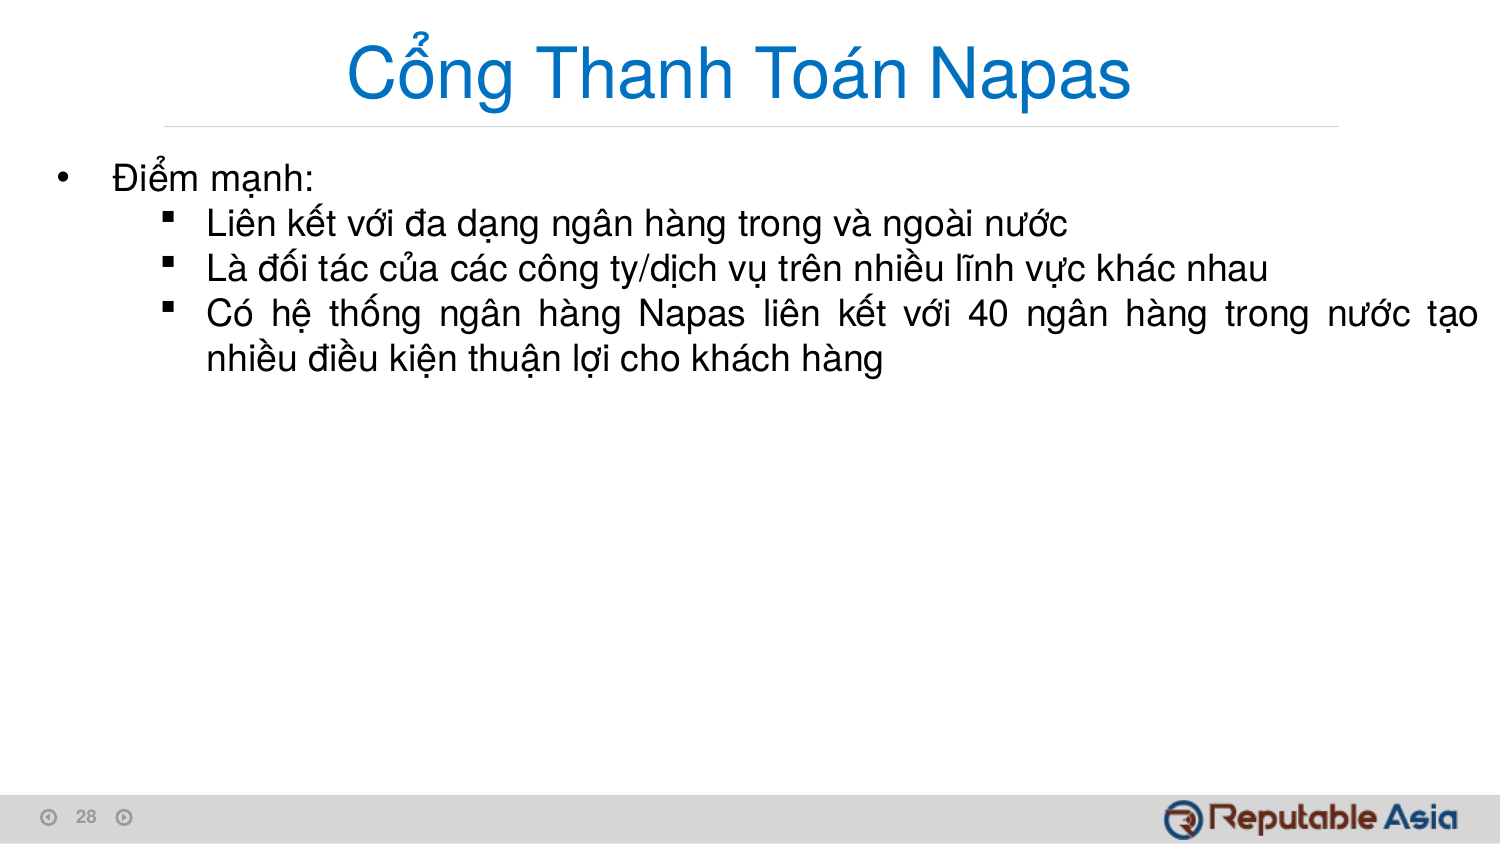

Cổng Thanh Toán Napas

Điểm mạnh:
Liên kết với đa dạng ngân hàng trong và ngoài nước
Là đối tác của các công ty/dịch vụ trên nhiều lĩnh vực khác nhau
Có hệ thống ngân hàng Napas liên kết với 40 ngân hàng trong nước tạo nhiều điều kiện thuận lợi cho khách hàng

1
1
2
3
4
28